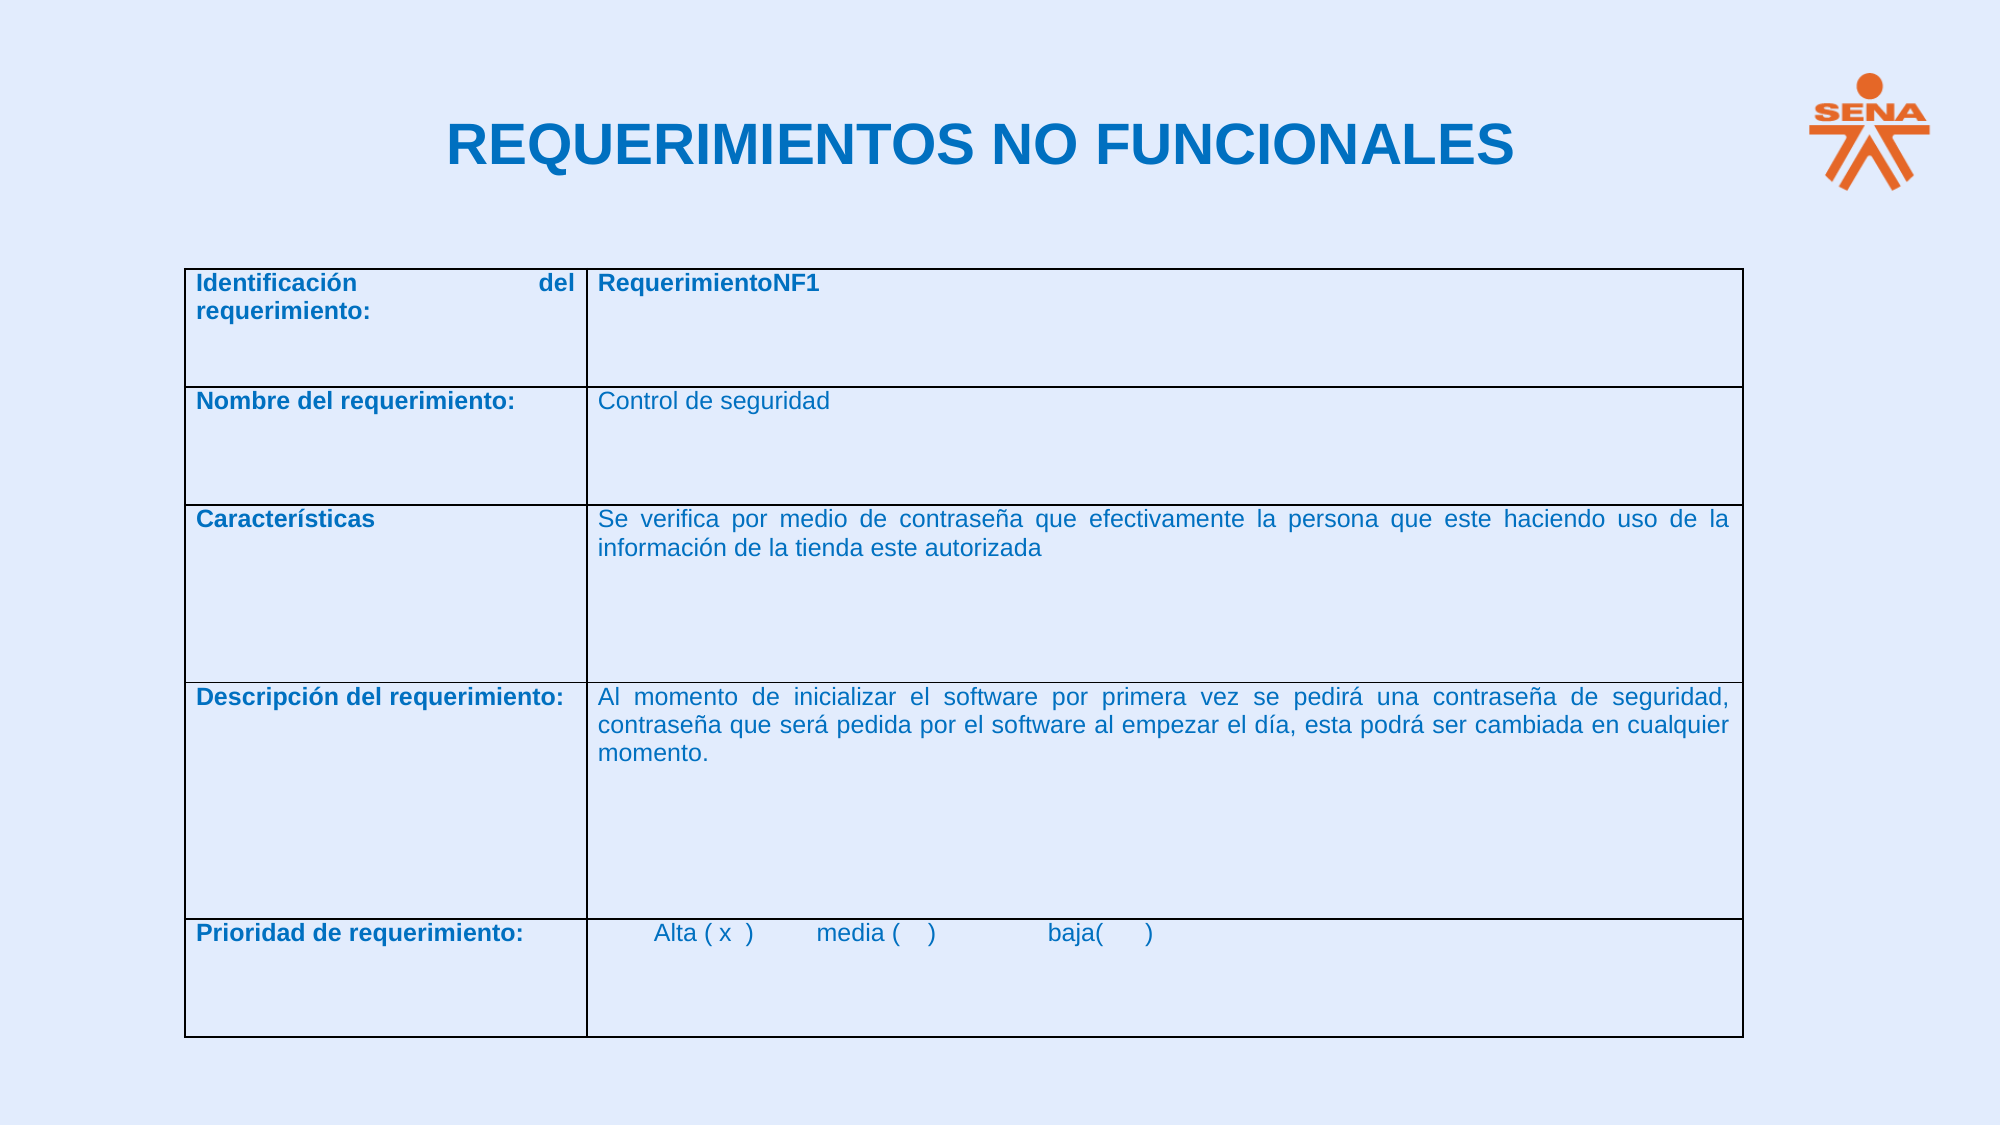

REQUERIMIENTOS NO FUNCIONALES
| Identificación del requerimiento: | RequerimientoNF1 |
| --- | --- |
| Nombre del requerimiento: | Control de seguridad |
| Características | Se verifica por medio de contraseña que efectivamente la persona que este haciendo uso de la información de la tienda este autorizada |
| Descripción del requerimiento: | Al momento de inicializar el software por primera vez se pedirá una contraseña de seguridad, contraseña que será pedida por el software al empezar el día, esta podrá ser cambiada en cualquier momento. |
| Prioridad de requerimiento: | Alta ( x ) media ( ) baja( ) |